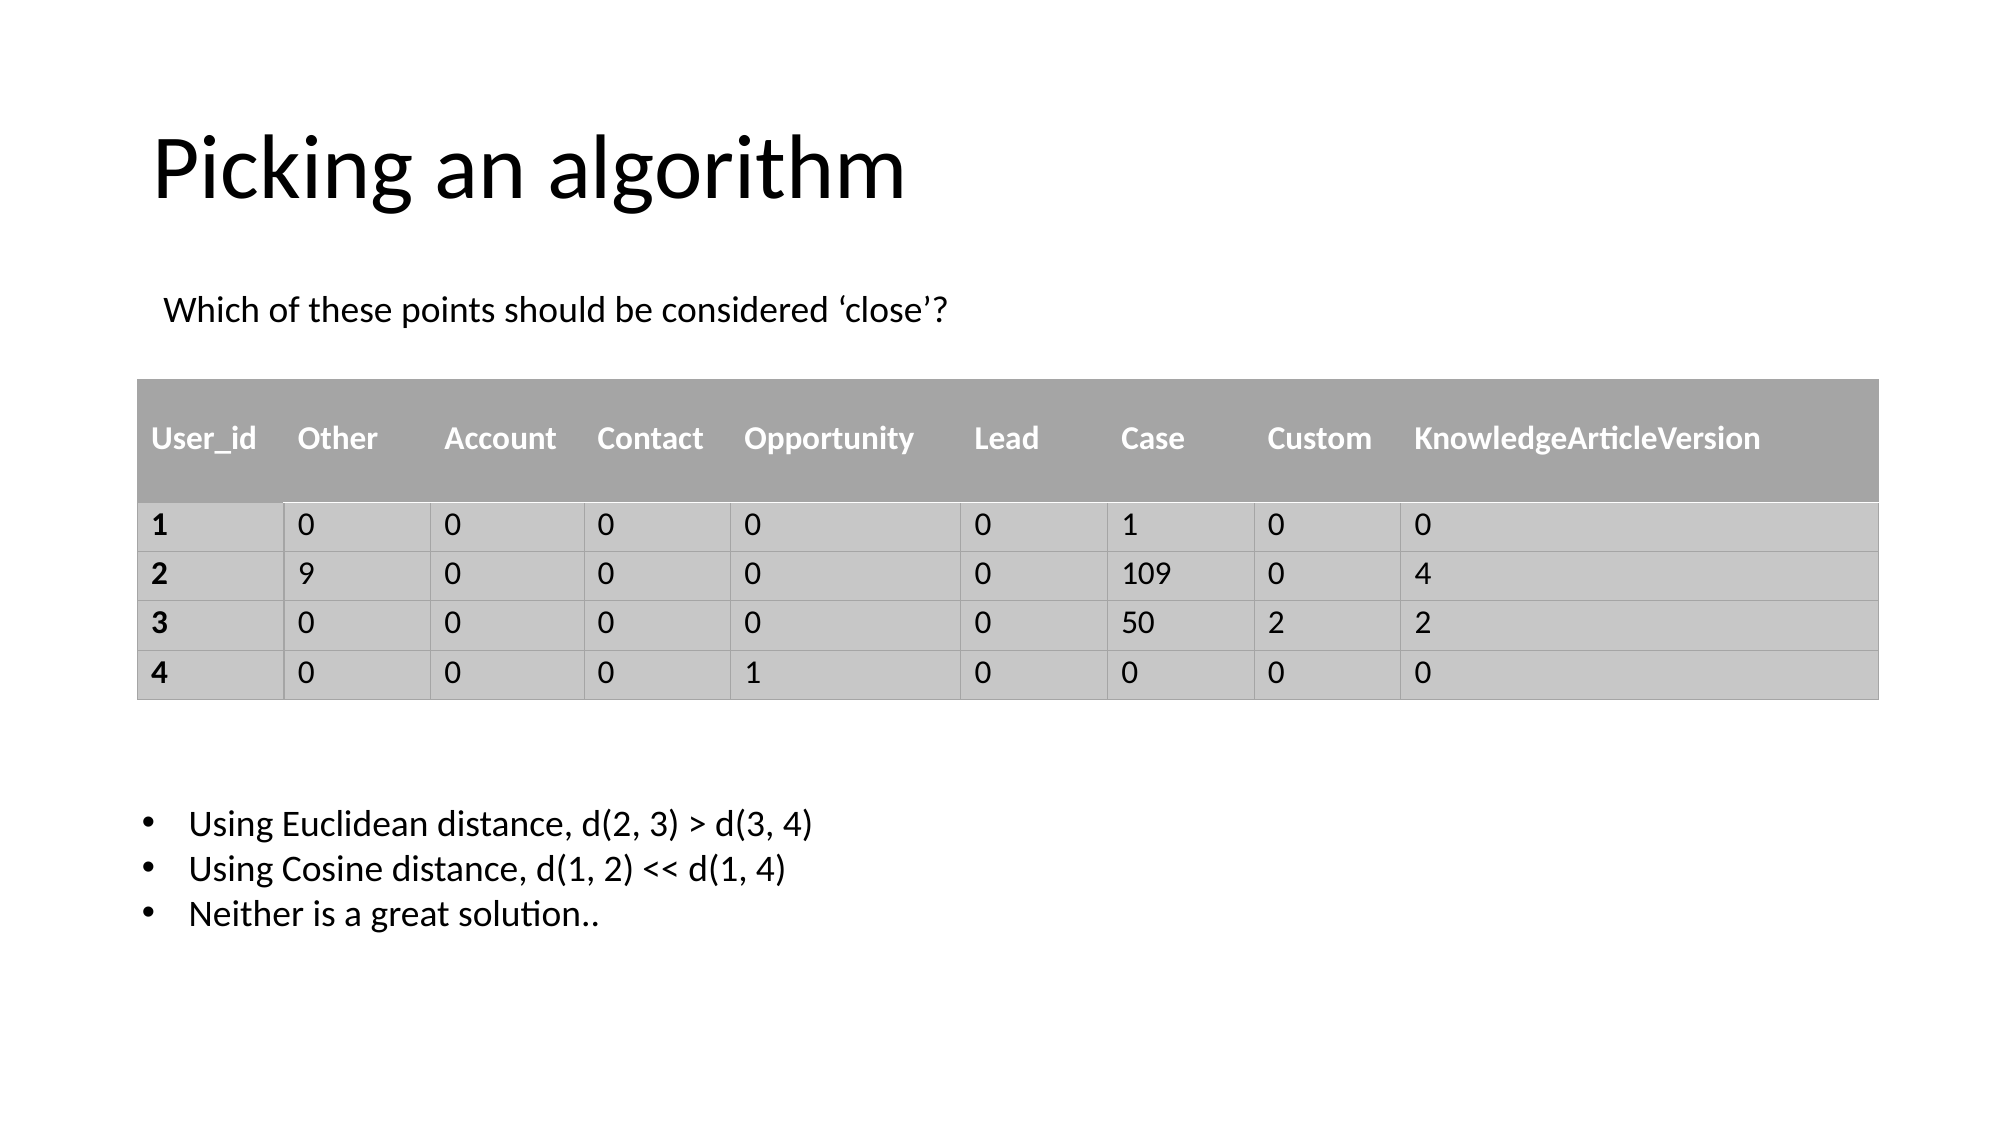

# Picking an algorithm
Which of these points should be considered ‘close’?
| User\_id | Other | Account | Contact | Opportunity | Lead | Case | Custom | KnowledgeArticleVersion |
| --- | --- | --- | --- | --- | --- | --- | --- | --- |
| 1 | 0 | 0 | 0 | 0 | 0 | 1 | 0 | 0 |
| 2 | 9 | 0 | 0 | 0 | 0 | 109 | 0 | 4 |
| 3 | 0 | 0 | 0 | 0 | 0 | 50 | 2 | 2 |
| 4 | 0 | 0 | 0 | 1 | 0 | 0 | 0 | 0 |
Using Euclidean distance, d(2, 3) > d(3, 4)
Using Cosine distance, d(1, 2) << d(1, 4)
Neither is a great solution..